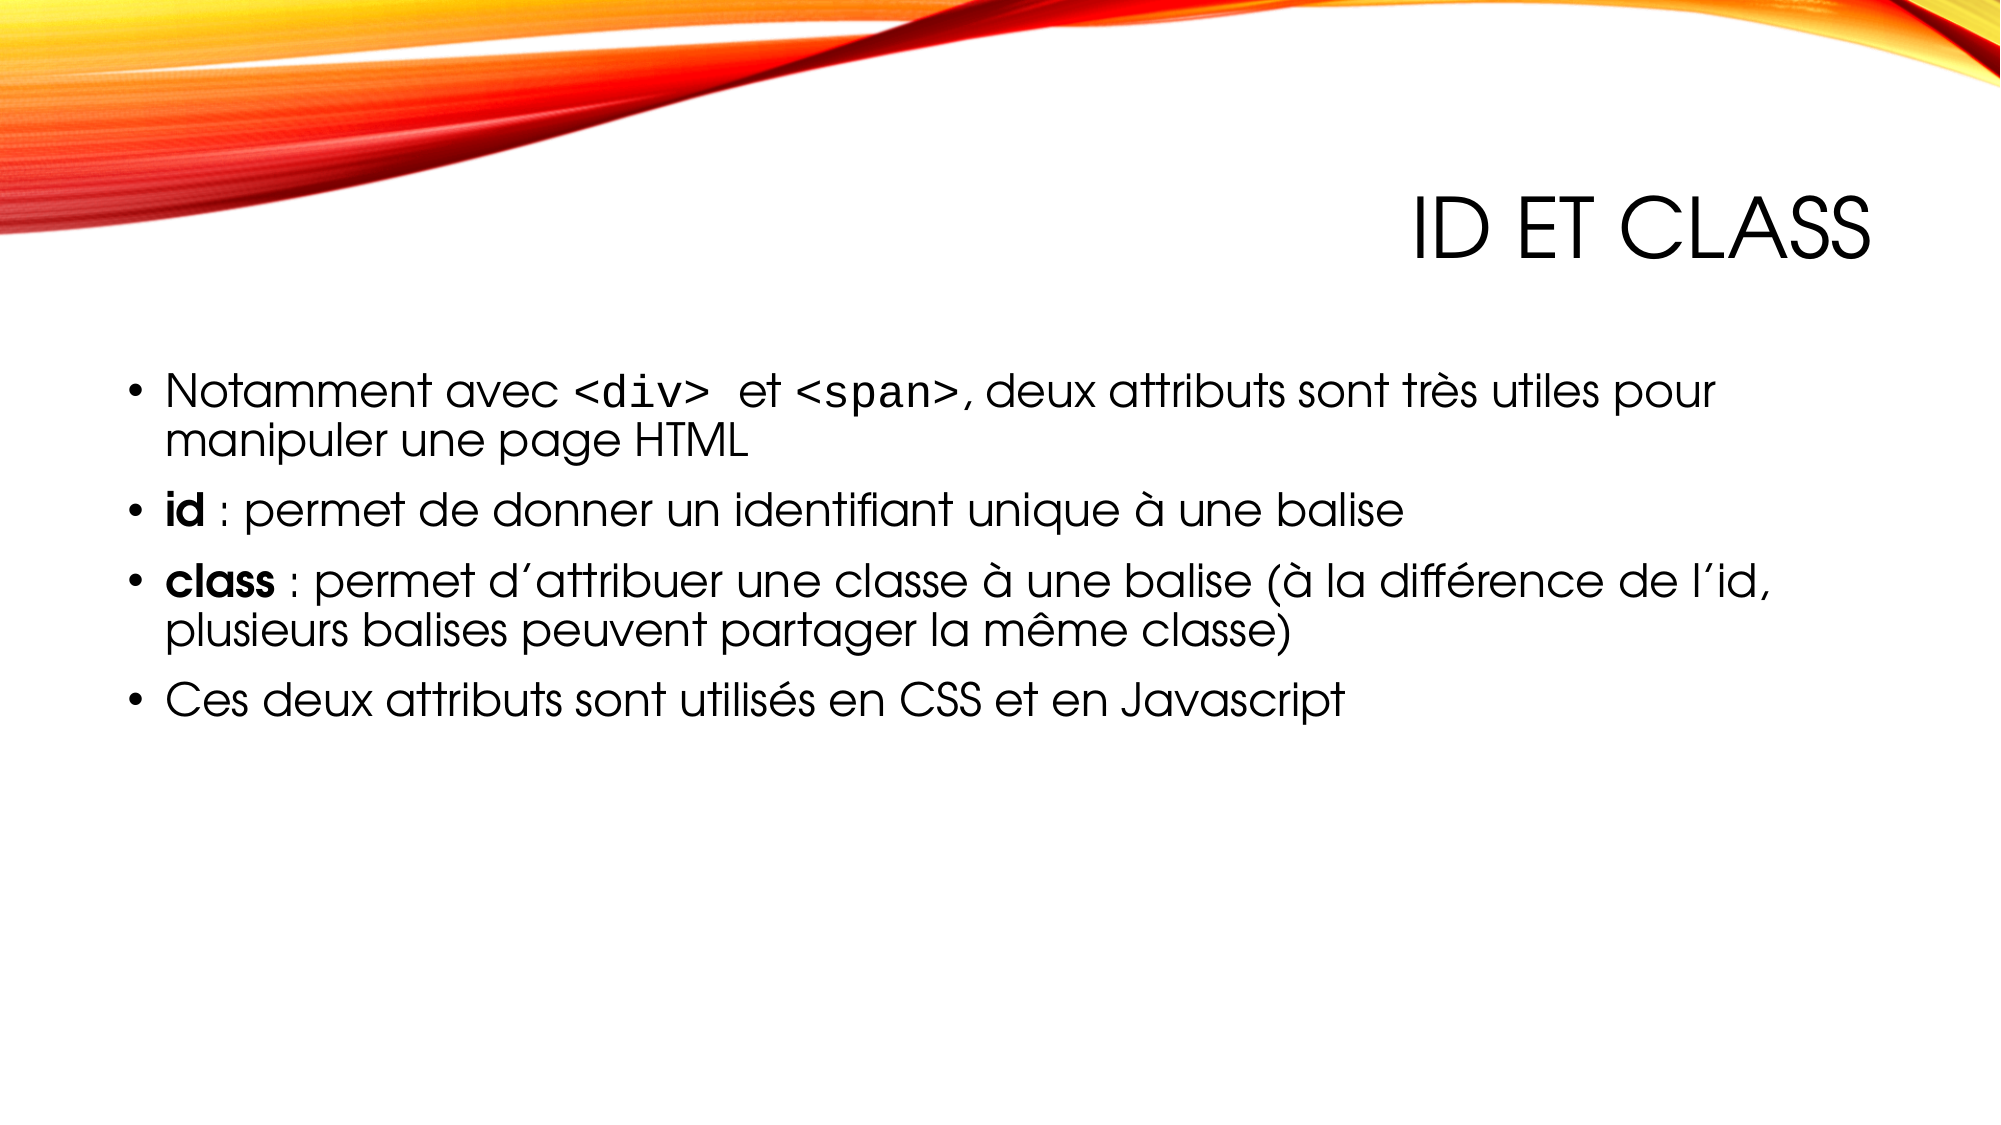

# ID et Class
Notamment avec <div> et <span>, deux attributs sont très utiles pour manipuler une page HTML
id : permet de donner un identifiant unique à une balise
class : permet d’attribuer une classe à une balise (à la différence de l’id, plusieurs balises peuvent partager la même classe)
Ces deux attributs sont utilisés en CSS et en Javascript